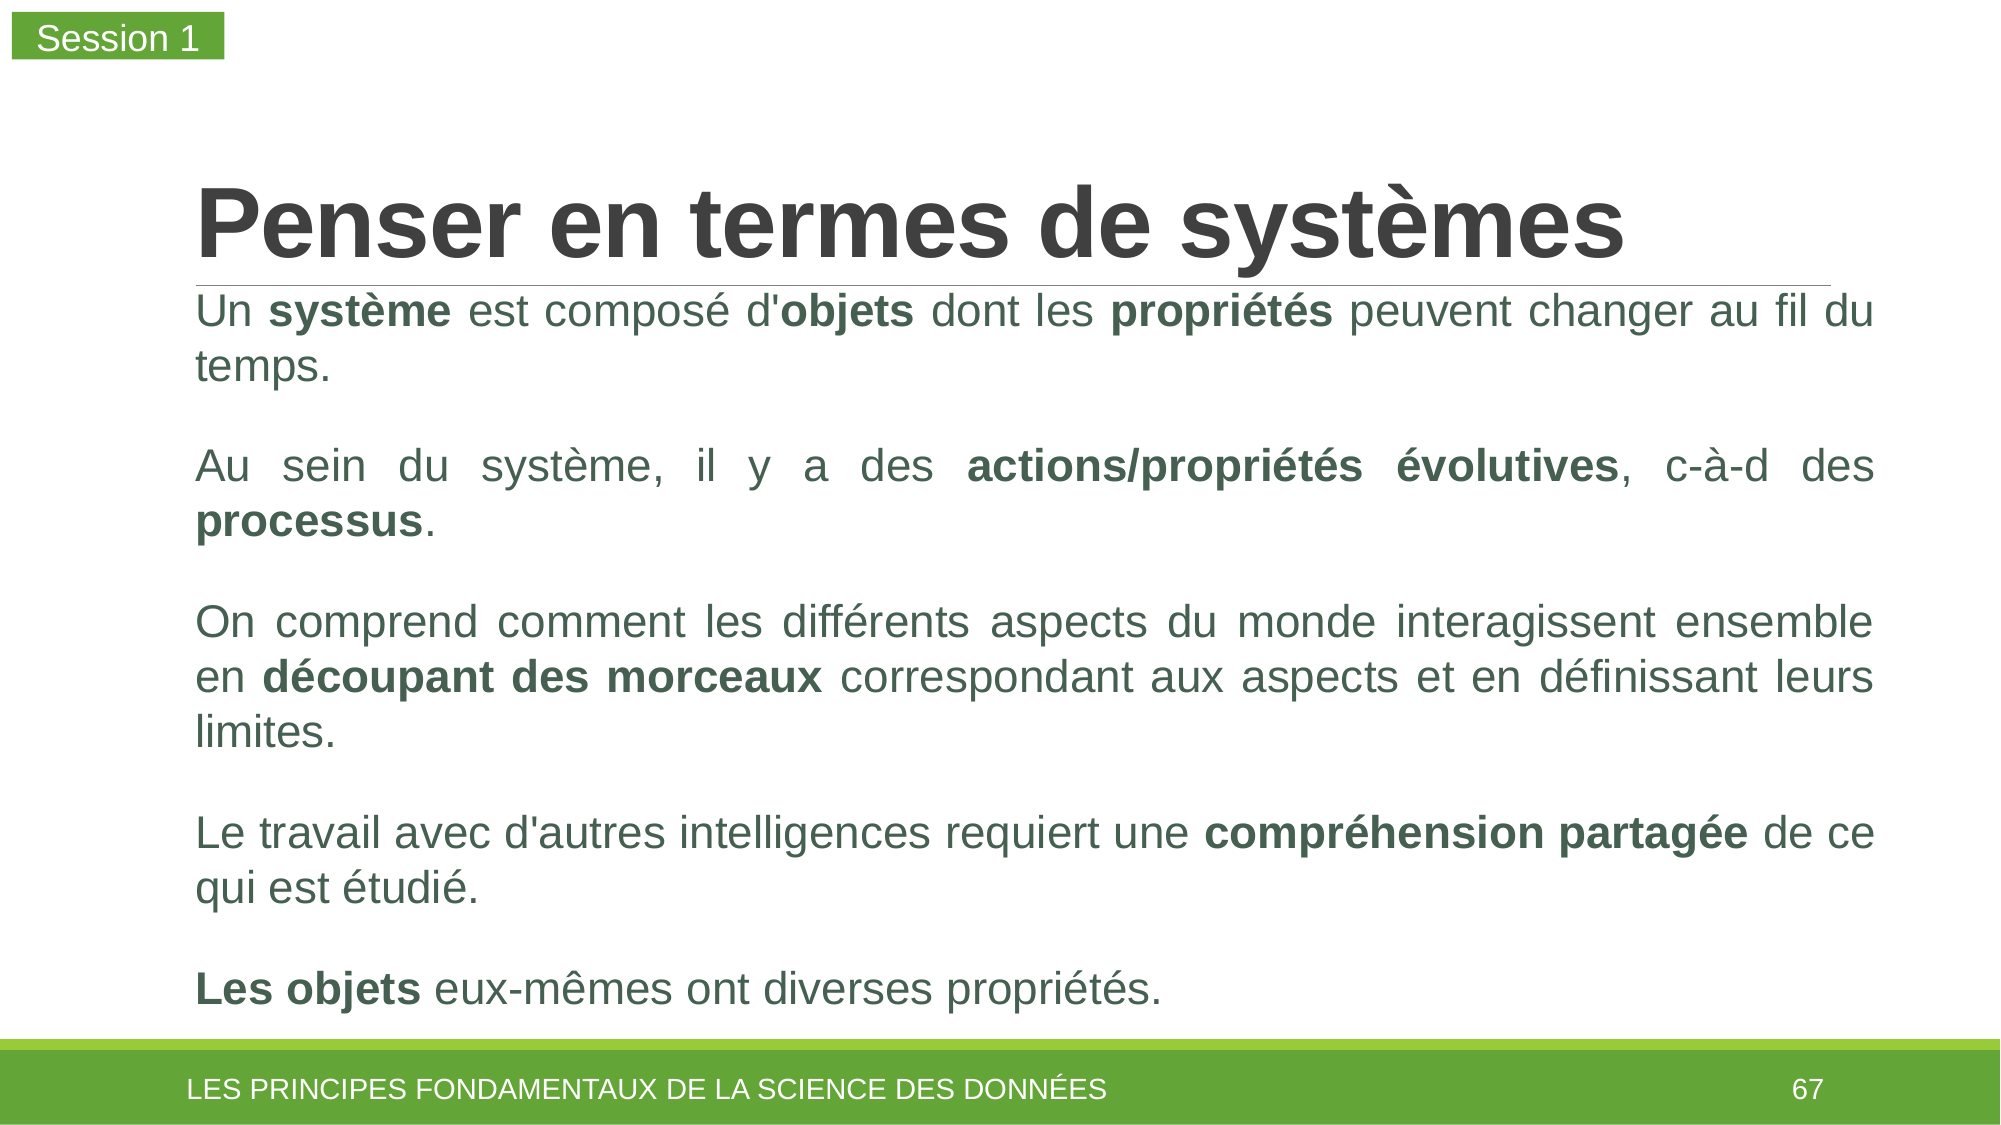

Session 1
# Penser en termes de systèmes
Un système est composé d'objets dont les propriétés peuvent changer au fil du temps.
Au sein du système, il y a des actions/propriétés évolutives, c-à-d des processus.
On comprend comment les différents aspects du monde interagissent ensemble en découpant des morceaux correspondant aux aspects et en définissant leurs limites.
Le travail avec d'autres intelligences requiert une compréhension partagée de ce qui est étudié.
Les objets eux-mêmes ont diverses propriétés.
LES PRINCIPES FONDAMENTAUX DE LA SCIENCE DES DONNÉES
67